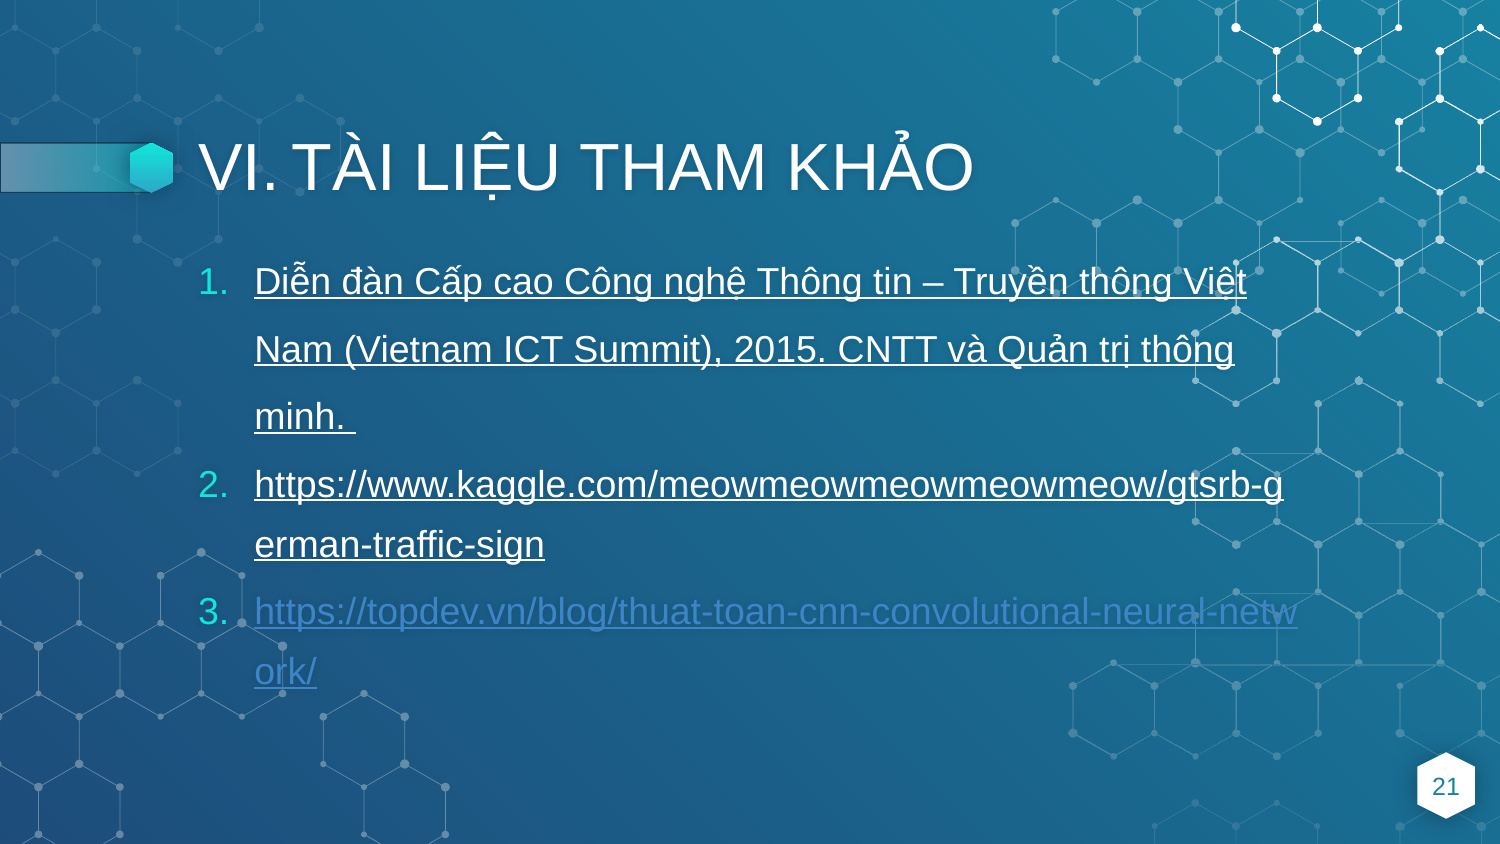

# TÀI LIỆU THAM KHẢO
Diễn đàn Cấp cao Công nghệ Thông tin – Truyền thông Việt Nam (Vietnam ICT Summit), 2015. CNTT và Quản trị thông minh.
https://www.kaggle.com/meowmeowmeowmeowmeow/gtsrb-german-traffic-sign
https://topdev.vn/blog/thuat-toan-cnn-convolutional-neural-network/
21